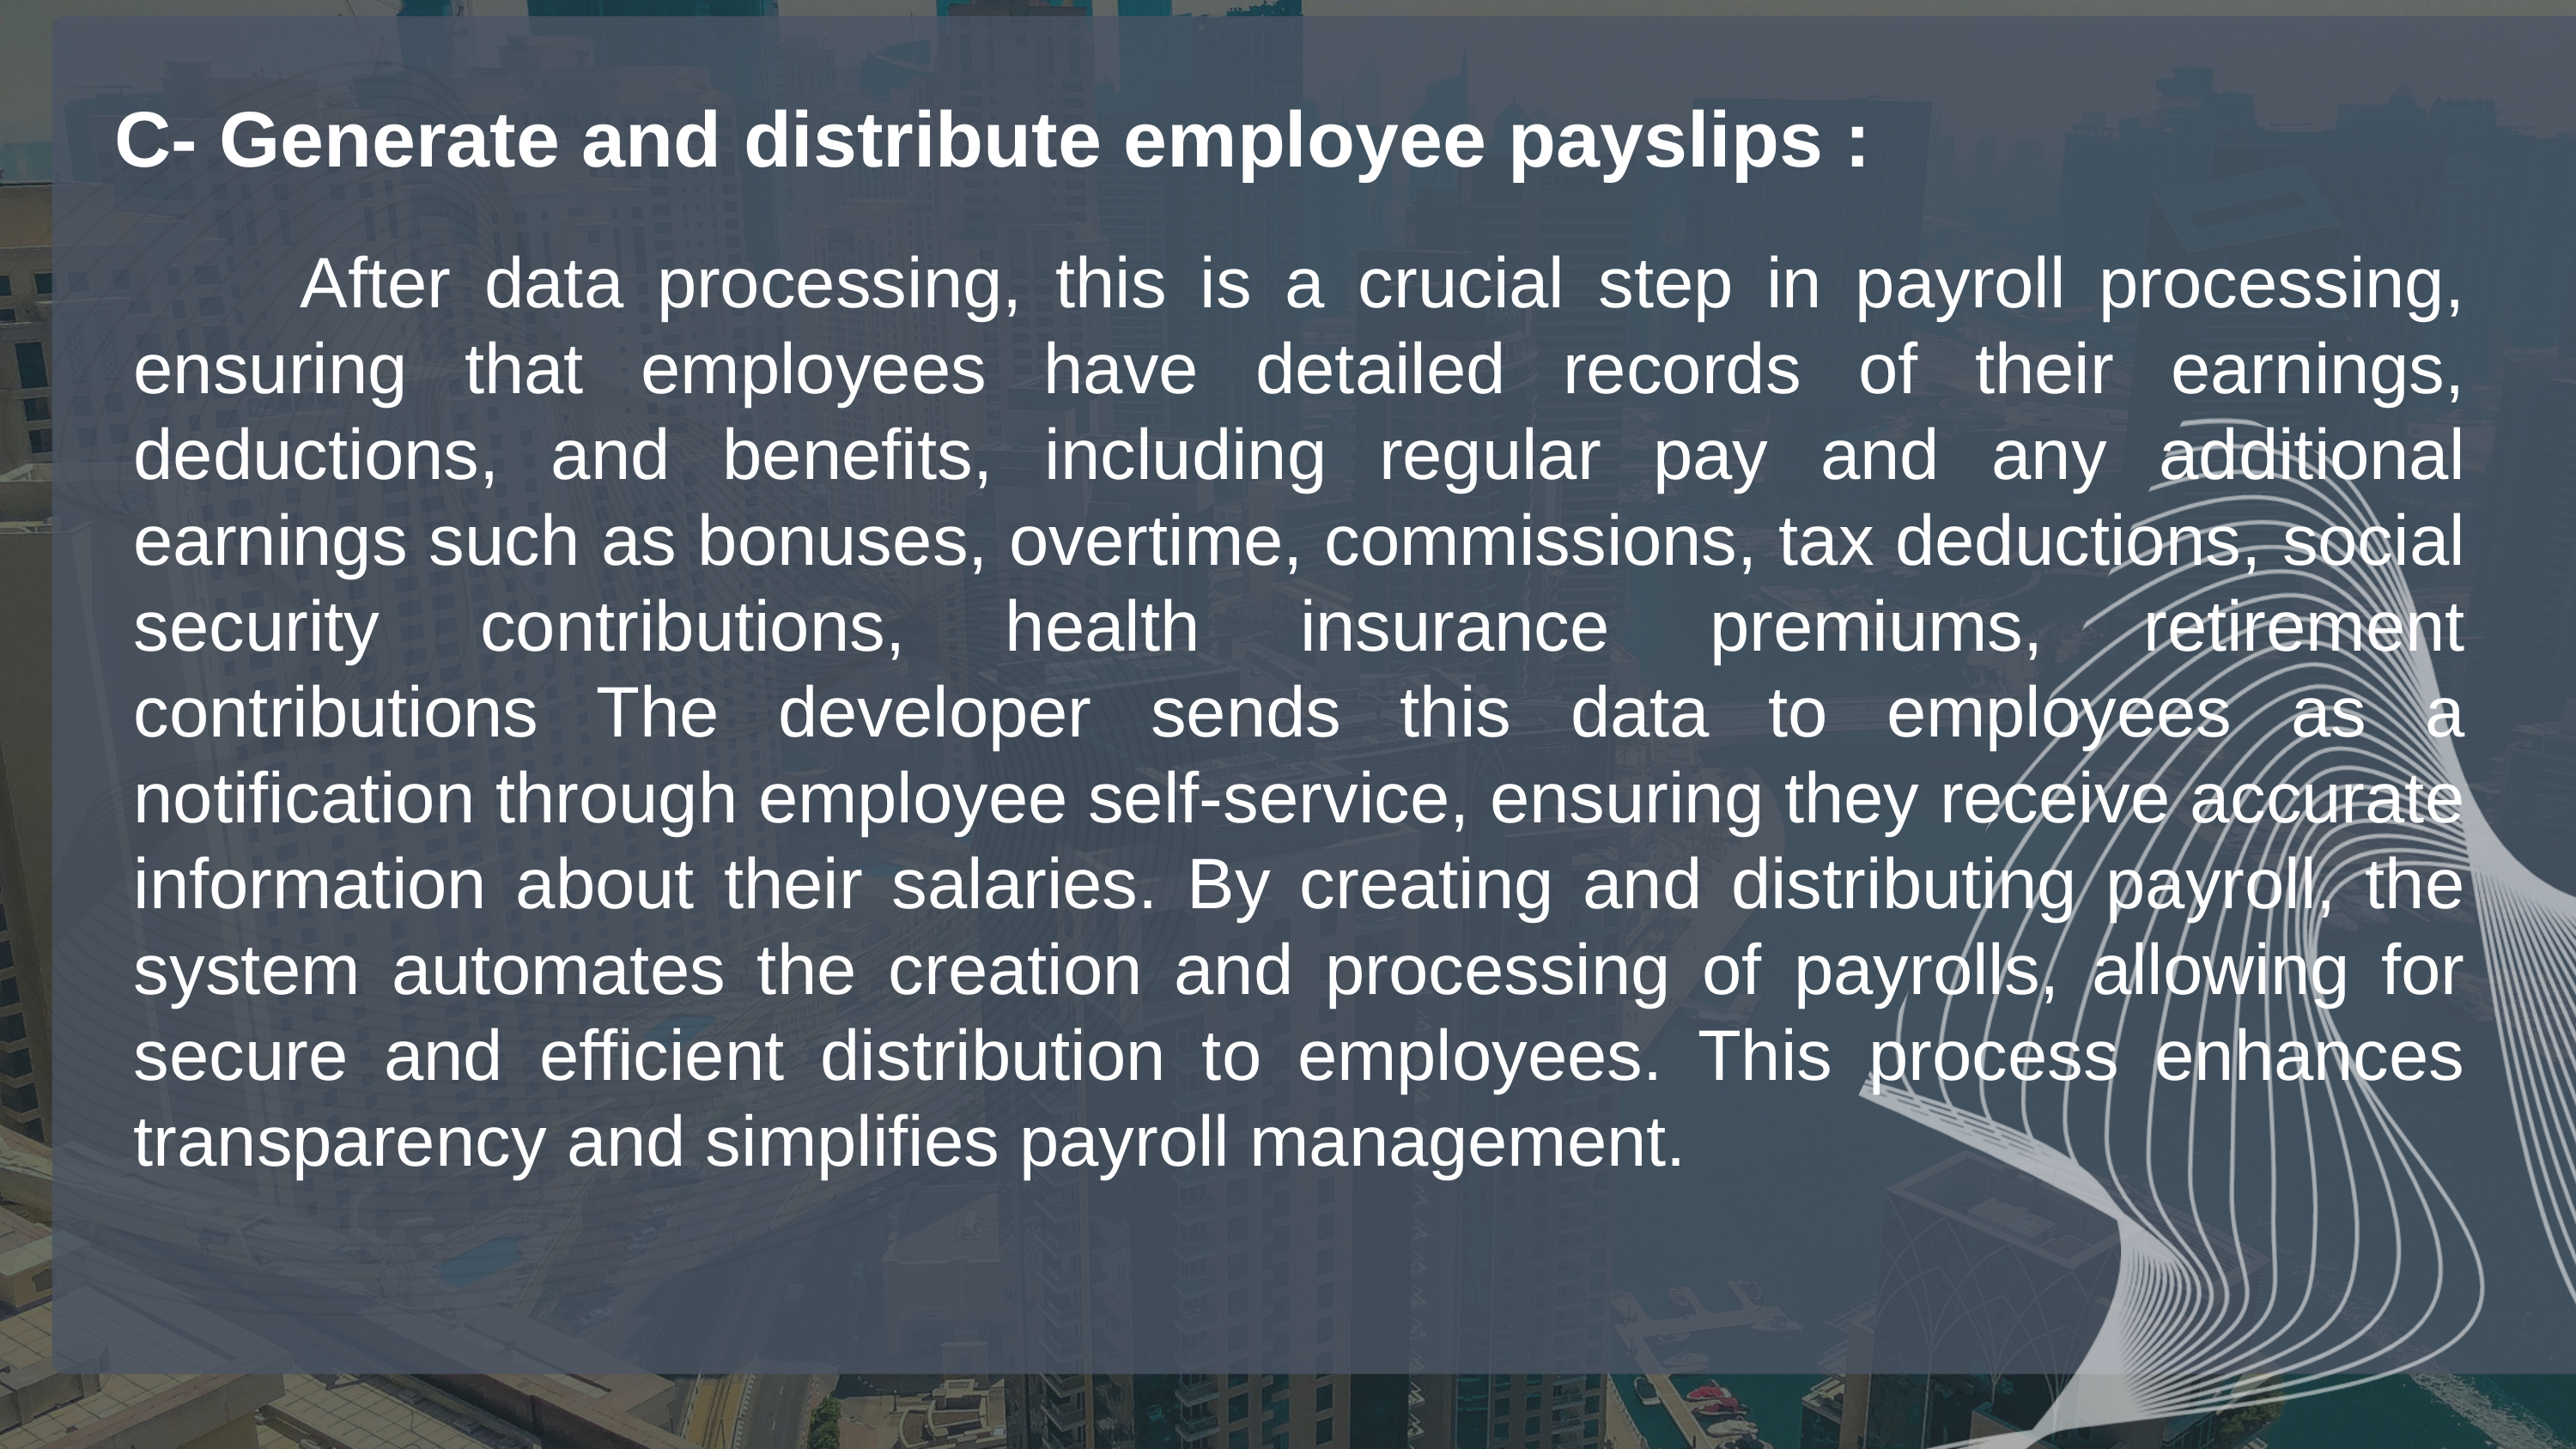

C- Generate and distribute employee payslips :

     After data processing, this is a crucial step in payroll processing, ensuring that employees have detailed records of their earnings, deductions, and benefits, including regular pay and any additional earnings such as bonuses, overtime, commissions, tax deductions, social security contributions, health insurance premiums, retirement contributions The developer sends this data to employees as a notification through employee self-service, ensuring they receive accurate information about their salaries. By creating and distributing payroll, the system automates the creation and processing of payrolls, allowing for secure and efficient distribution to employees. This process enhances transparency and simplifies payroll management.